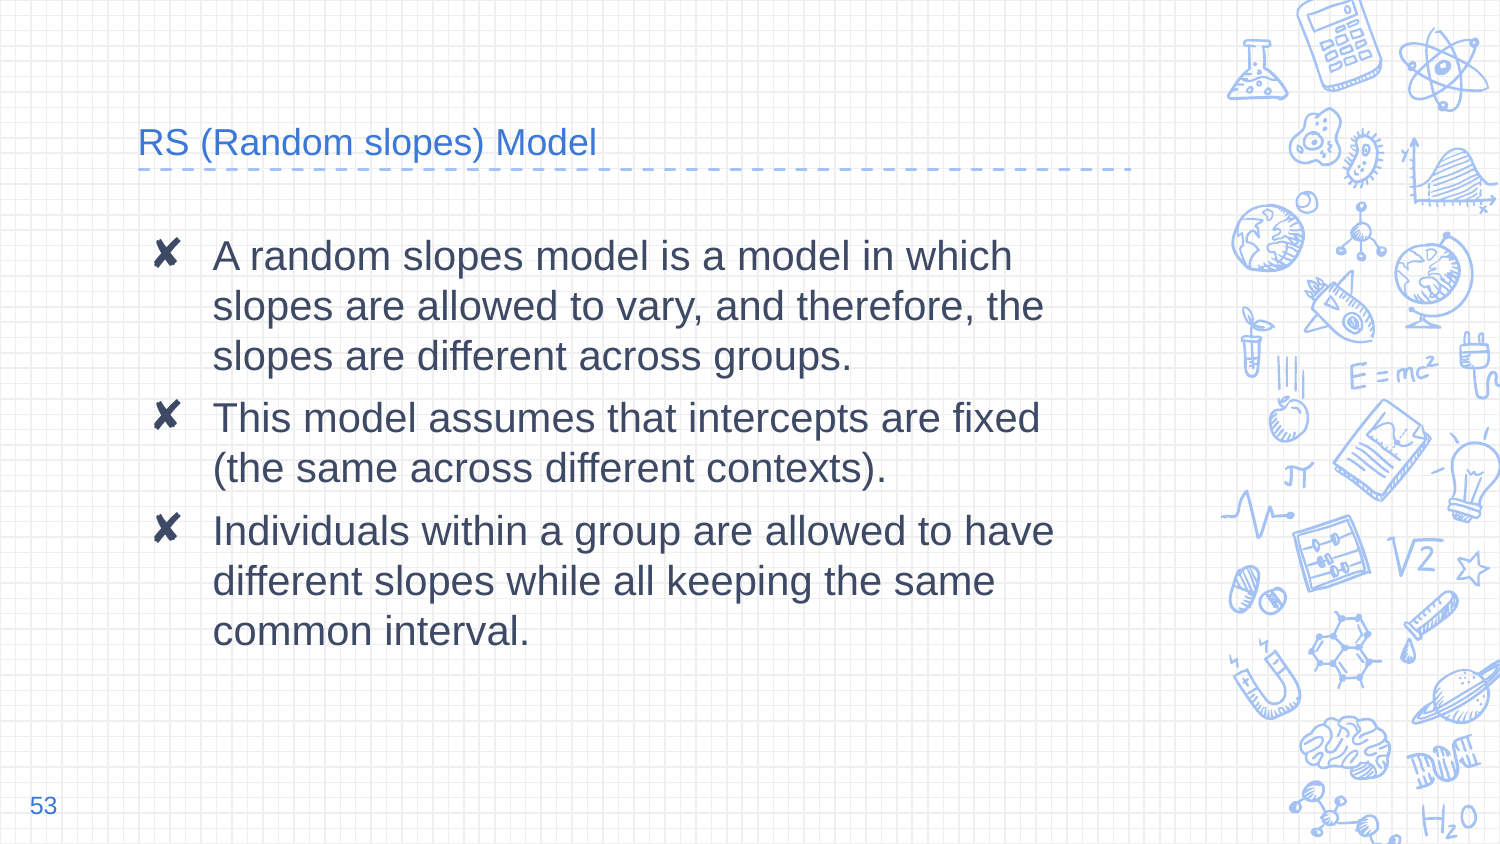

# RS (Random slopes) Model
A random slopes model is a model in which slopes are allowed to vary, and therefore, the slopes are different across groups.
This model assumes that intercepts are fixed (the same across different contexts).
Individuals within a group are allowed to have different slopes while all keeping the same common interval.
53